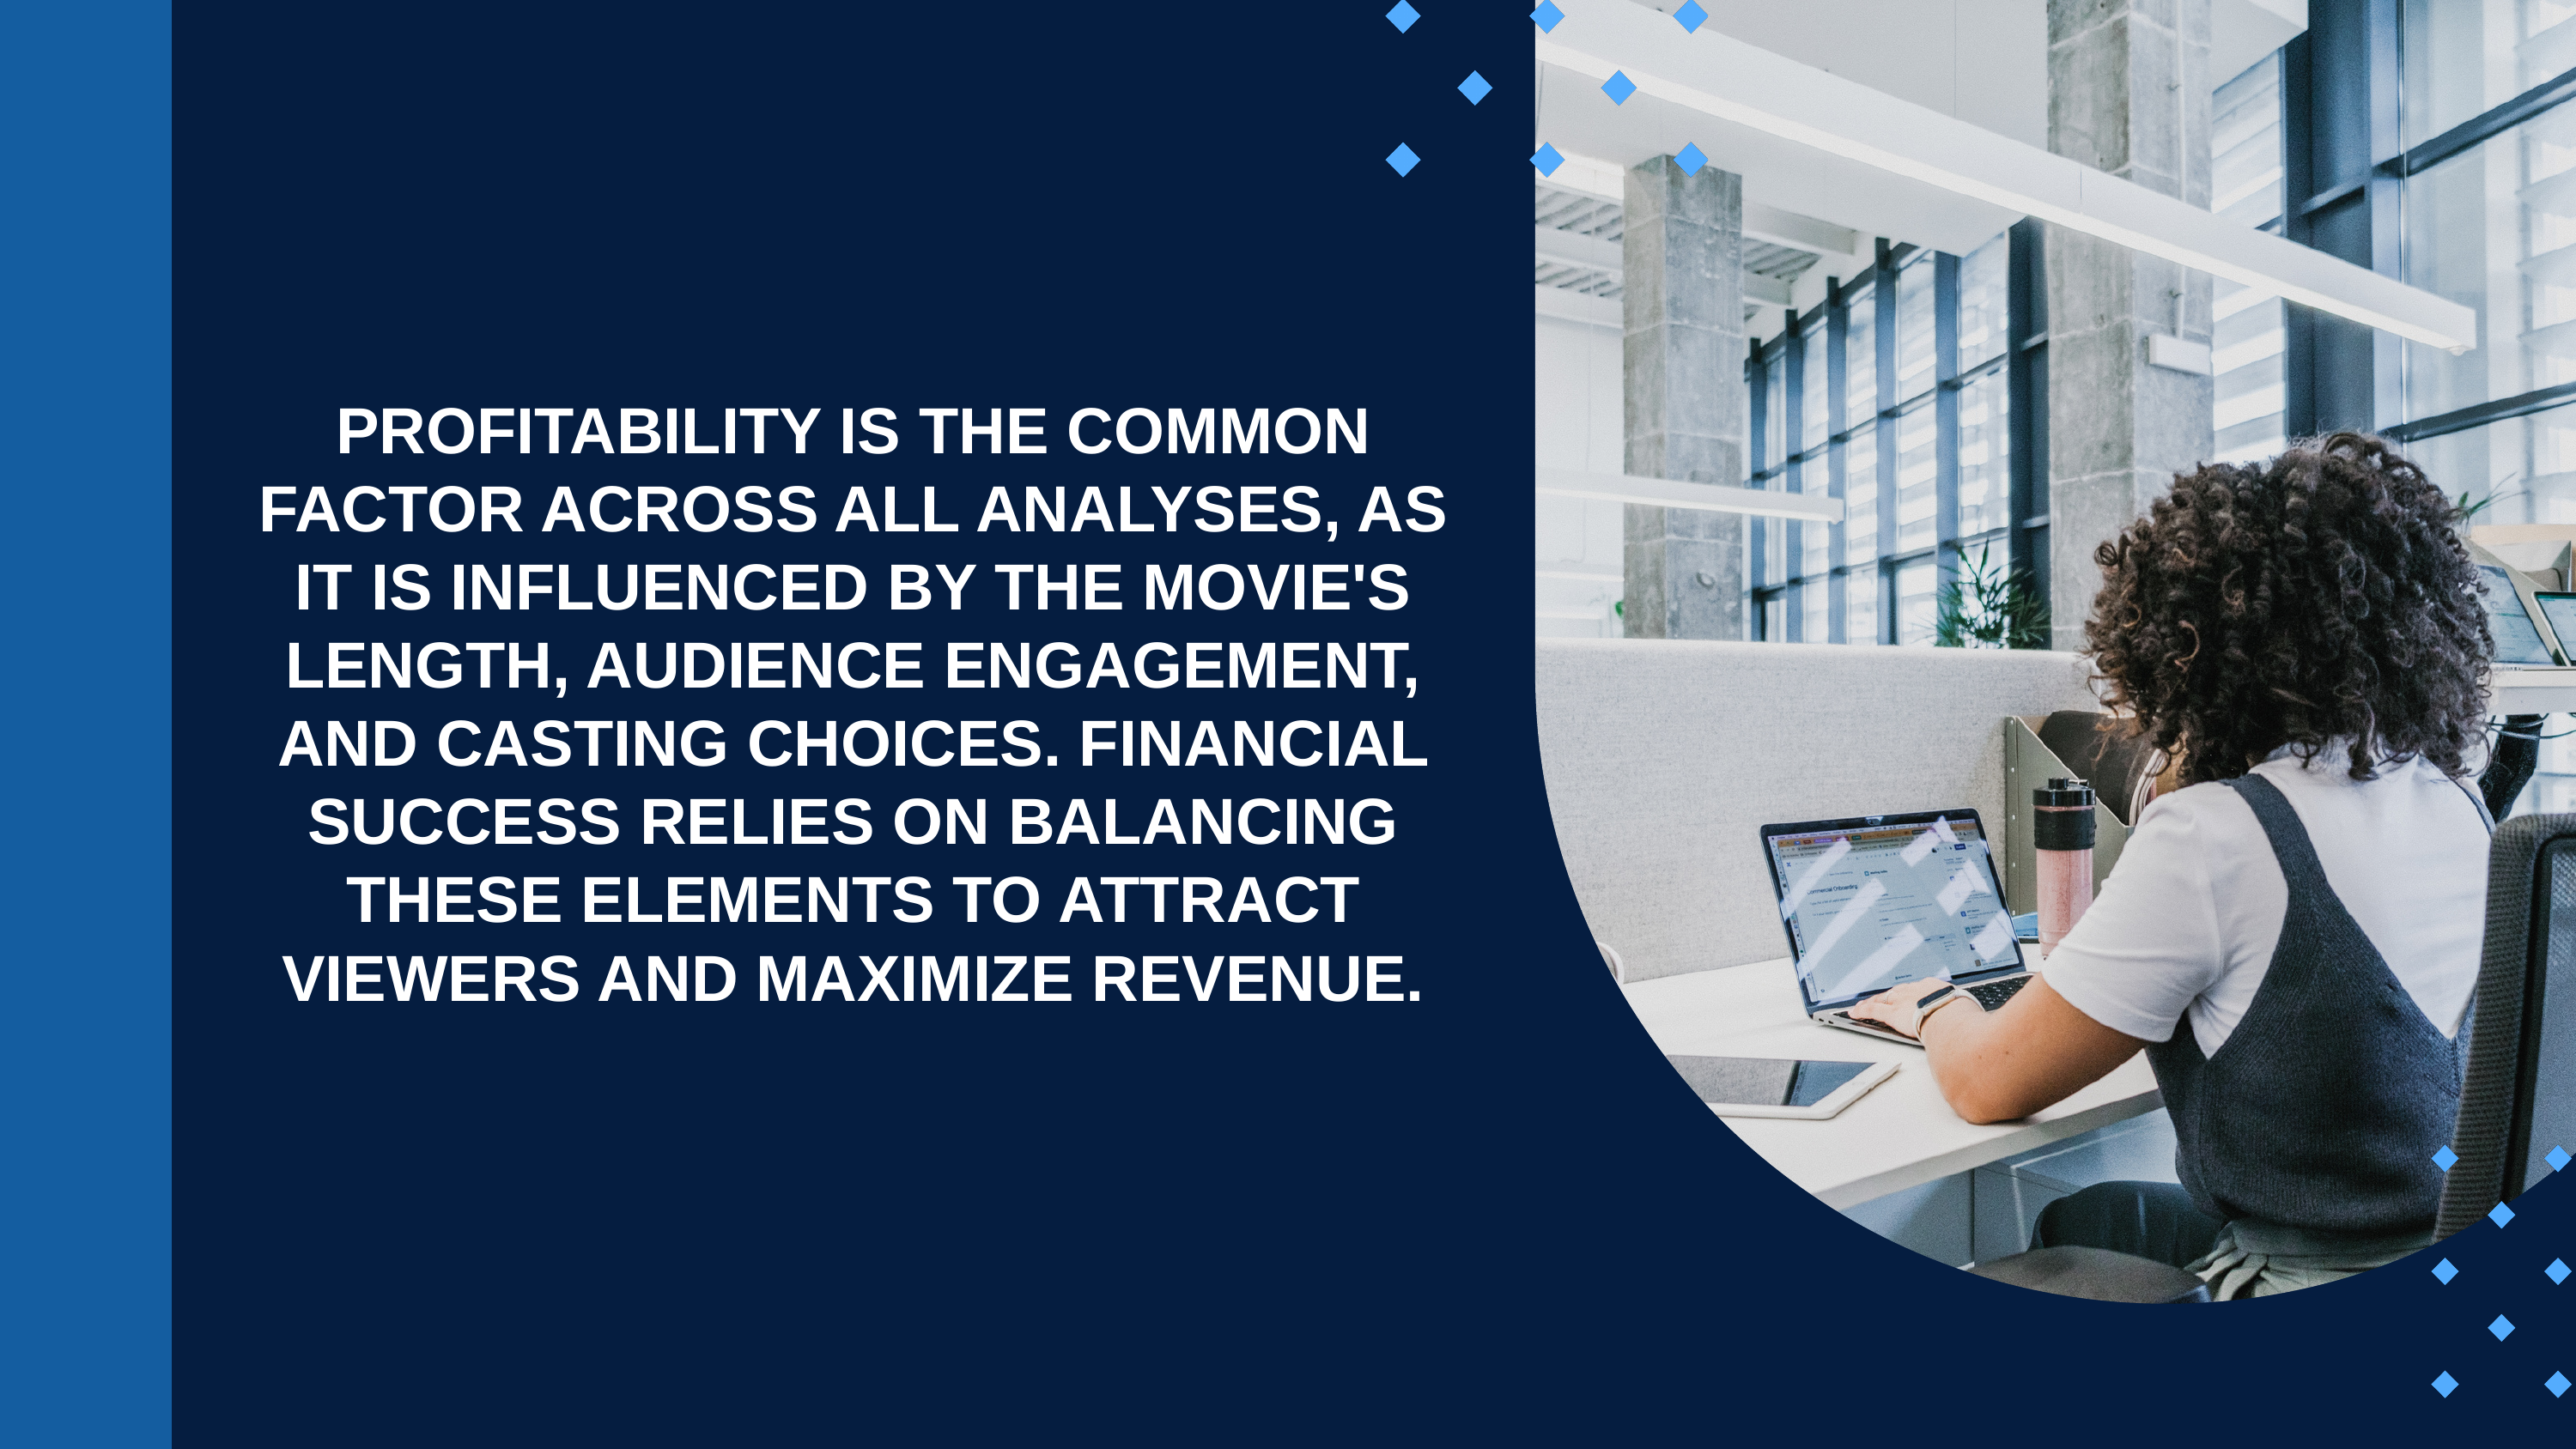

PROFITABILITY IS THE COMMON FACTOR ACROSS ALL ANALYSES, AS IT IS INFLUENCED BY THE MOVIE'S LENGTH, AUDIENCE ENGAGEMENT, AND CASTING CHOICES. FINANCIAL SUCCESS RELIES ON BALANCING THESE ELEMENTS TO ATTRACT VIEWERS AND MAXIMIZE REVENUE.